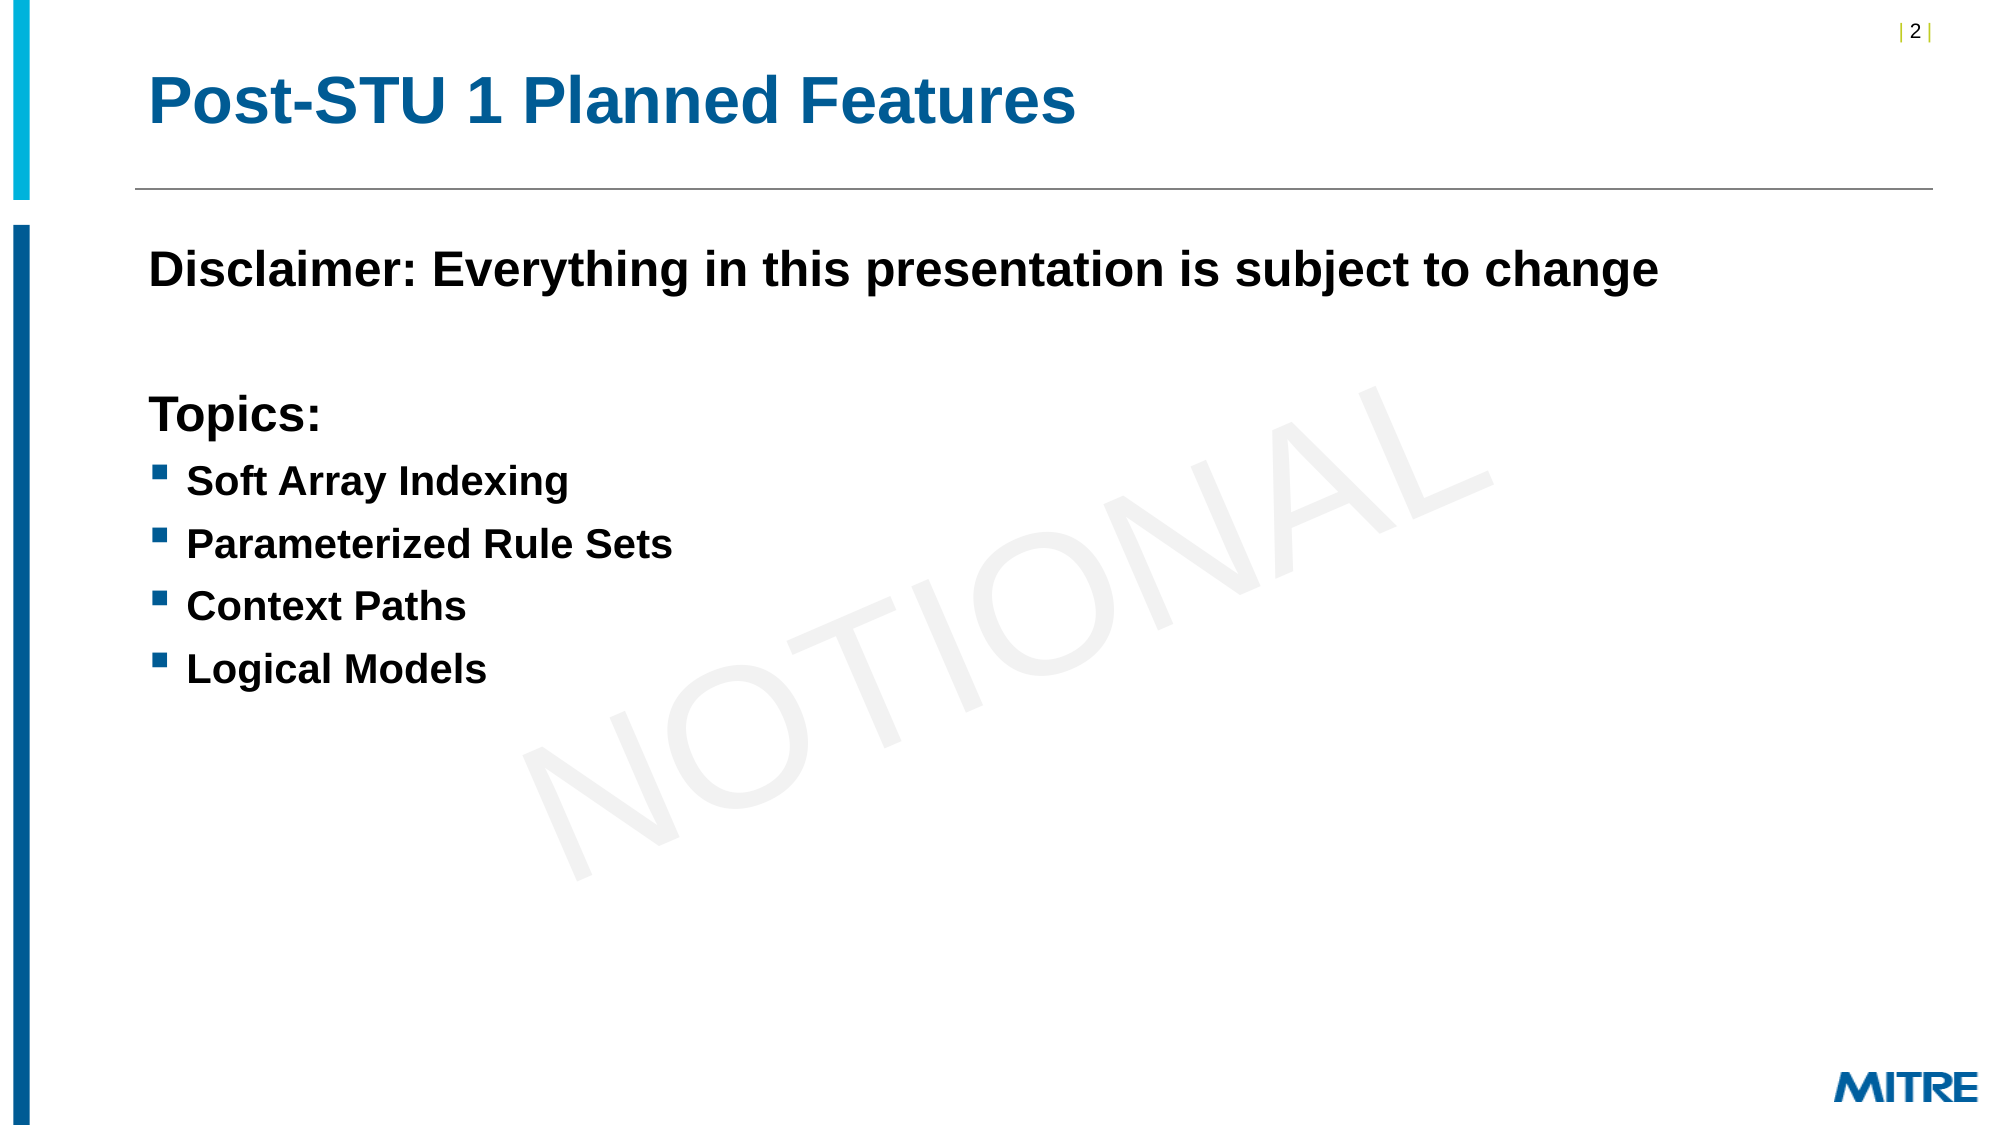

# Post-STU 1 Planned Features
Disclaimer: Everything in this presentation is subject to change

Topics:
Soft Array Indexing
Parameterized Rule Sets
Context Paths
Logical Models